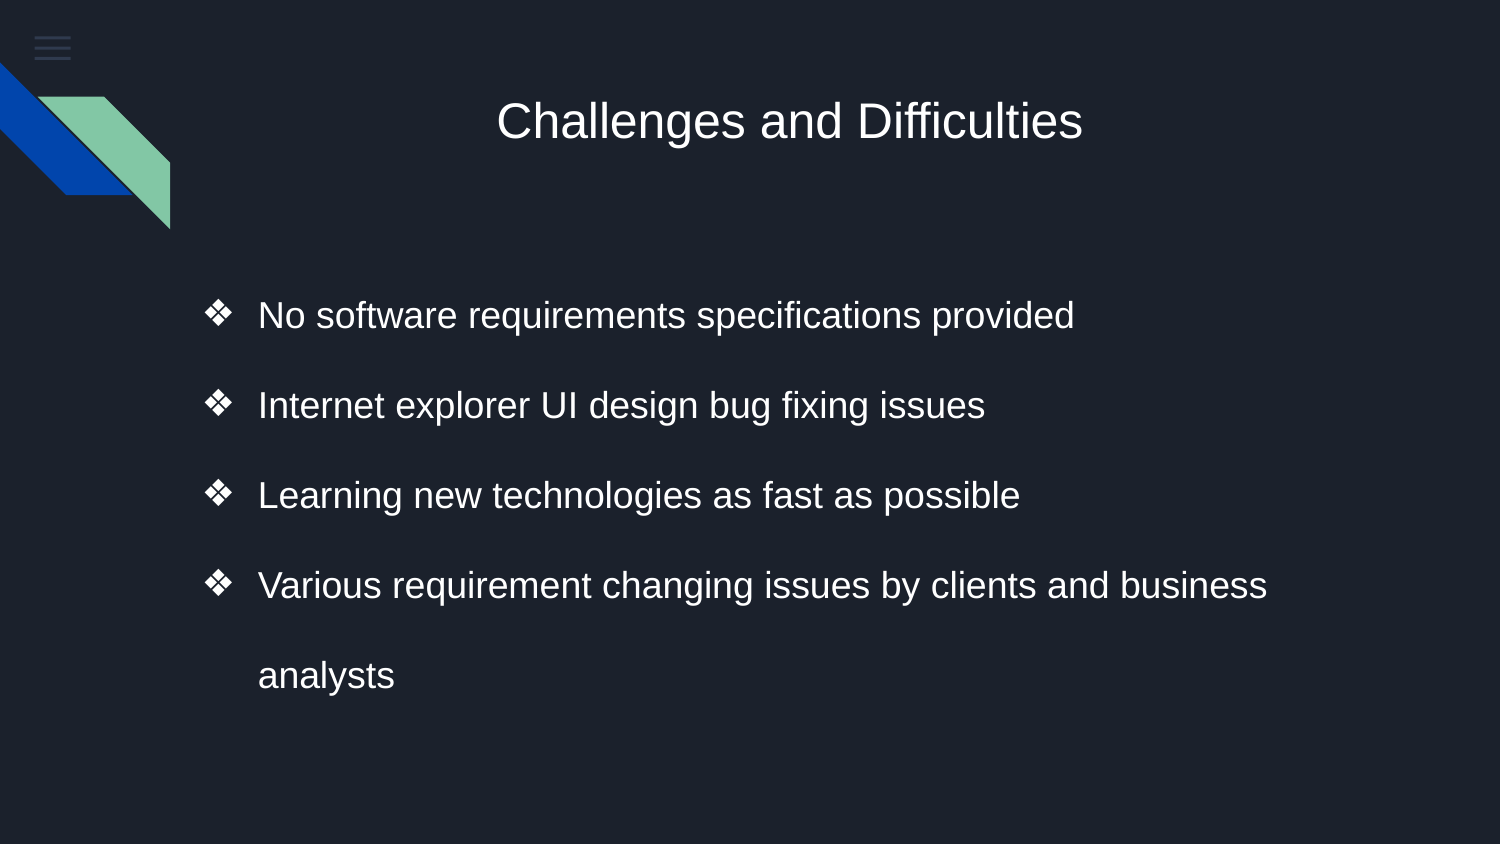

# Challenges and Difficulties

No software requirements specifications provided
Internet explorer UI design bug fixing issues
Learning new technologies as fast as possible
Various requirement changing issues by clients and business analysts